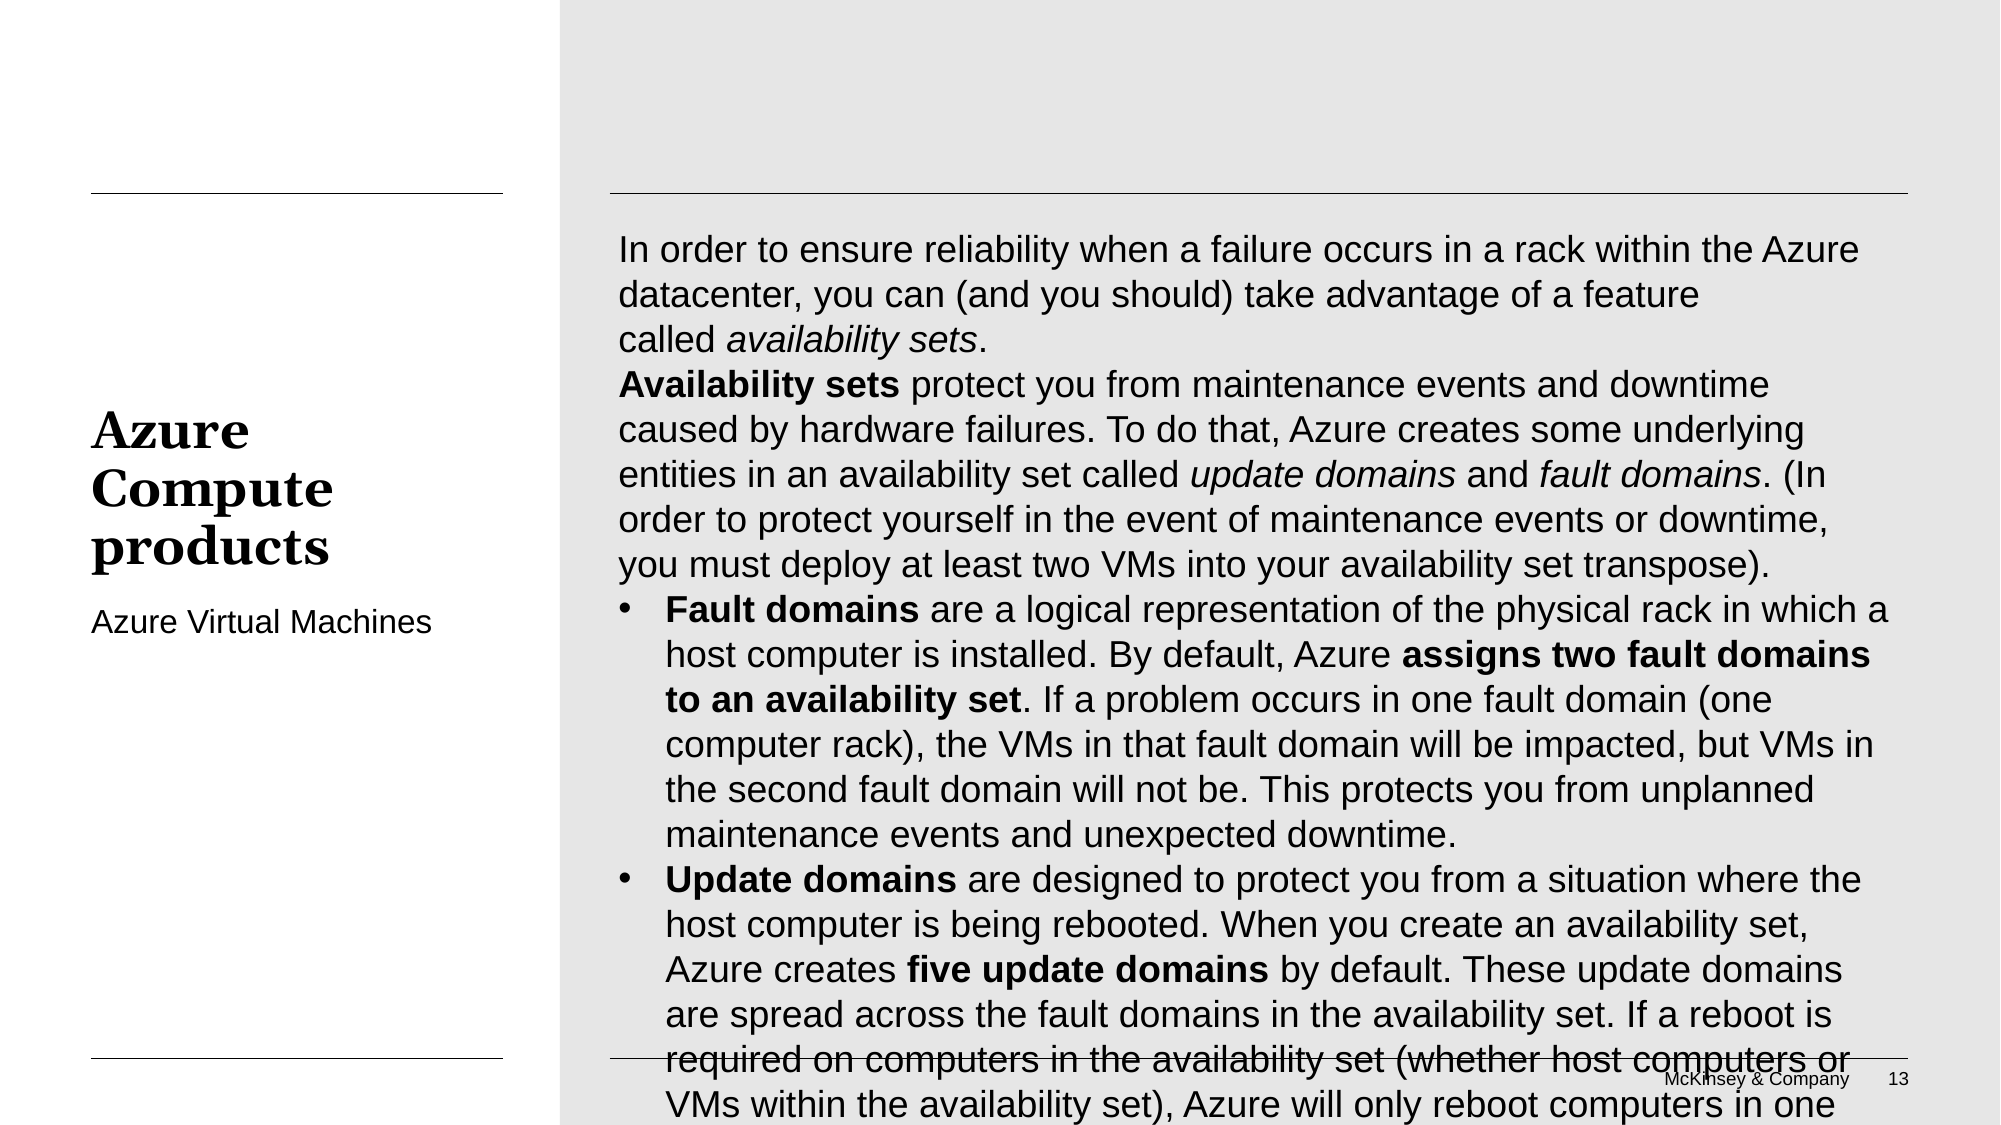

In order to ensure reliability when a failure occurs in a rack within the Azure datacenter, you can (and you should) take advantage of a feature called availability sets.
Availability sets protect you from maintenance events and downtime caused by hardware failures. To do that, Azure creates some underlying entities in an availability set called update domains and fault domains. (In order to protect yourself in the event of maintenance events or downtime, you must deploy at least two VMs into your availability set transpose).
Fault domains are a logical representation of the physical rack in which a host computer is installed. By default, Azure assigns two fault domains to an availability set. If a problem occurs in one fault domain (one computer rack), the VMs in that fault domain will be impacted, but VMs in the second fault domain will not be. This protects you from unplanned maintenance events and unexpected downtime.
Update domains are designed to protect you from a situation where the host computer is being rebooted. When you create an availability set, Azure creates five update domains by default. These update domains are spread across the fault domains in the availability set. If a reboot is required on computers in the availability set (whether host computers or VMs within the availability set), Azure will only reboot computers in one update domain at a time and it will wait 30 minutes for computers to recover from the reboot before it moves on to the next update domain. Update domains protect you from planned maintenance events.

# Azure Compute products
Azure Virtual Machines